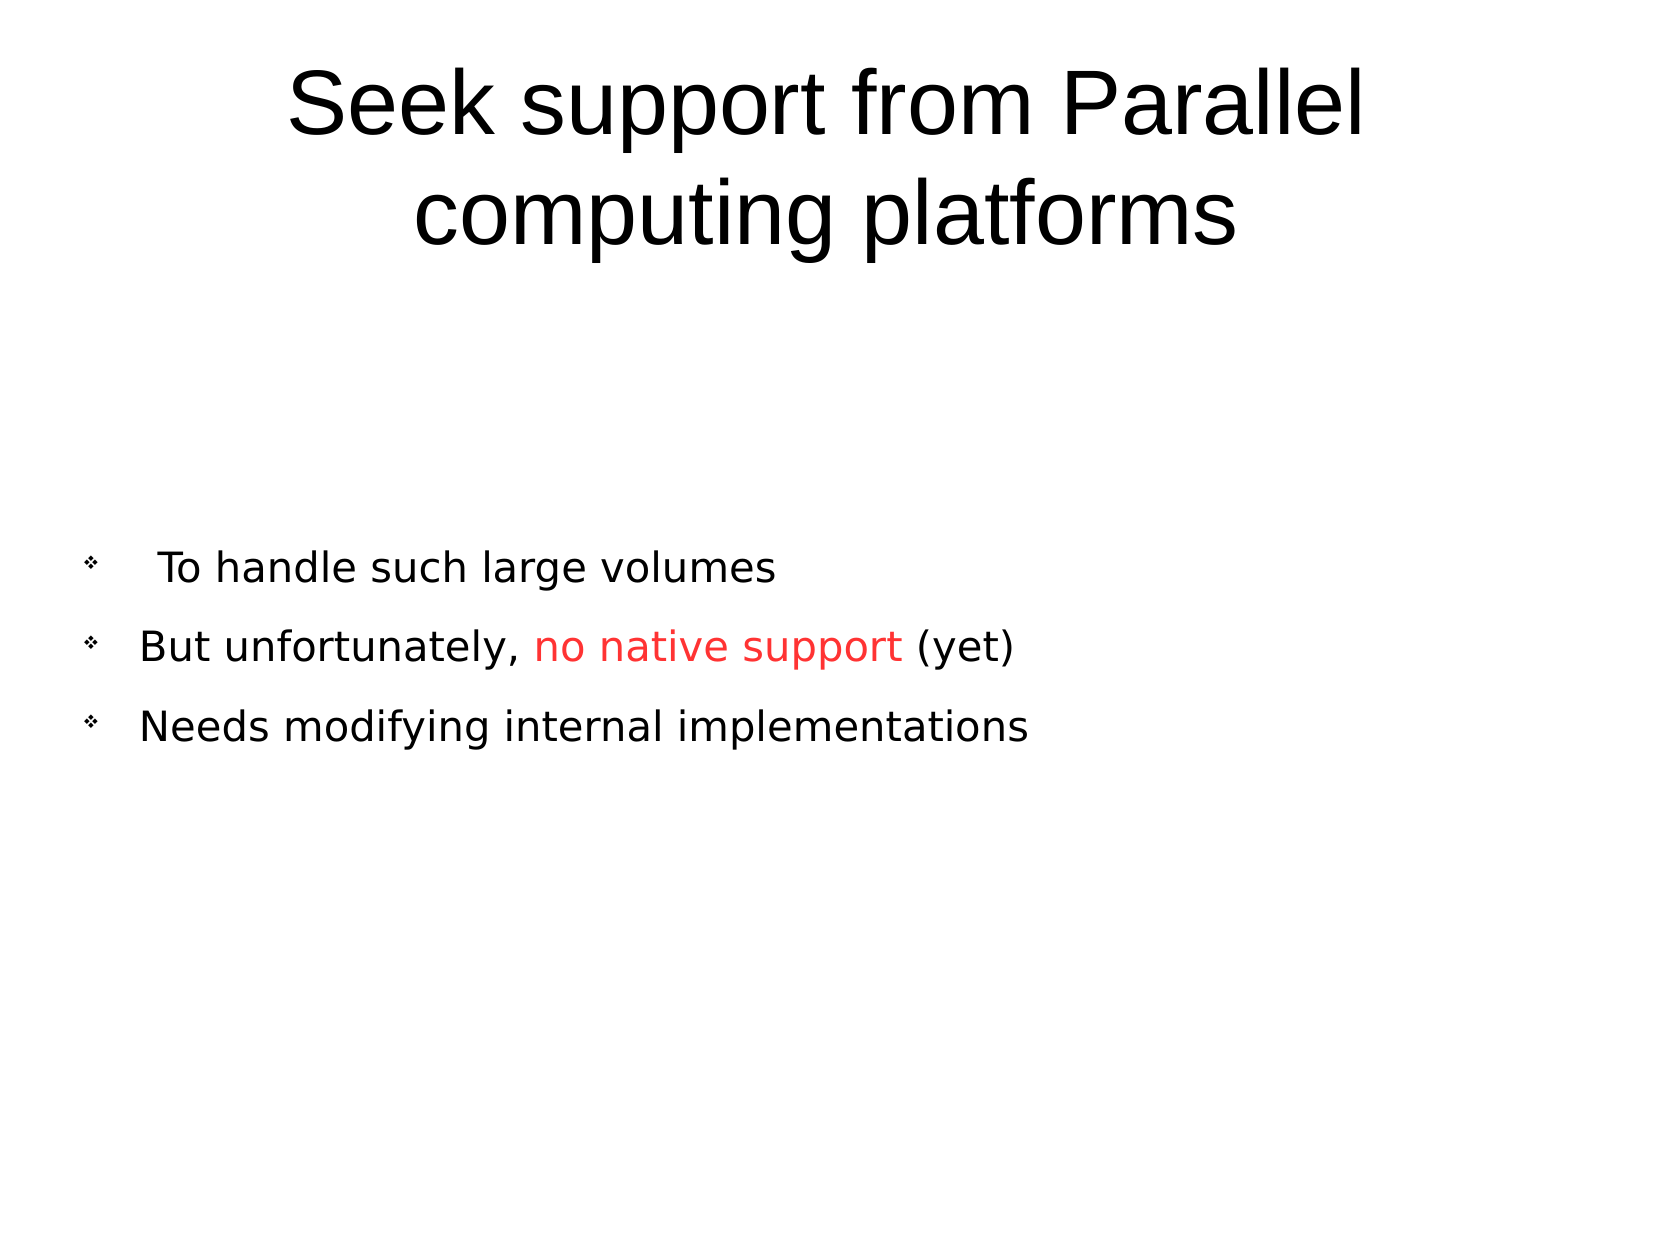

Seek support from Parallel computing platforms
To handle such large volumes
But unfortunately, no native support (yet)
Needs modifying internal implementations